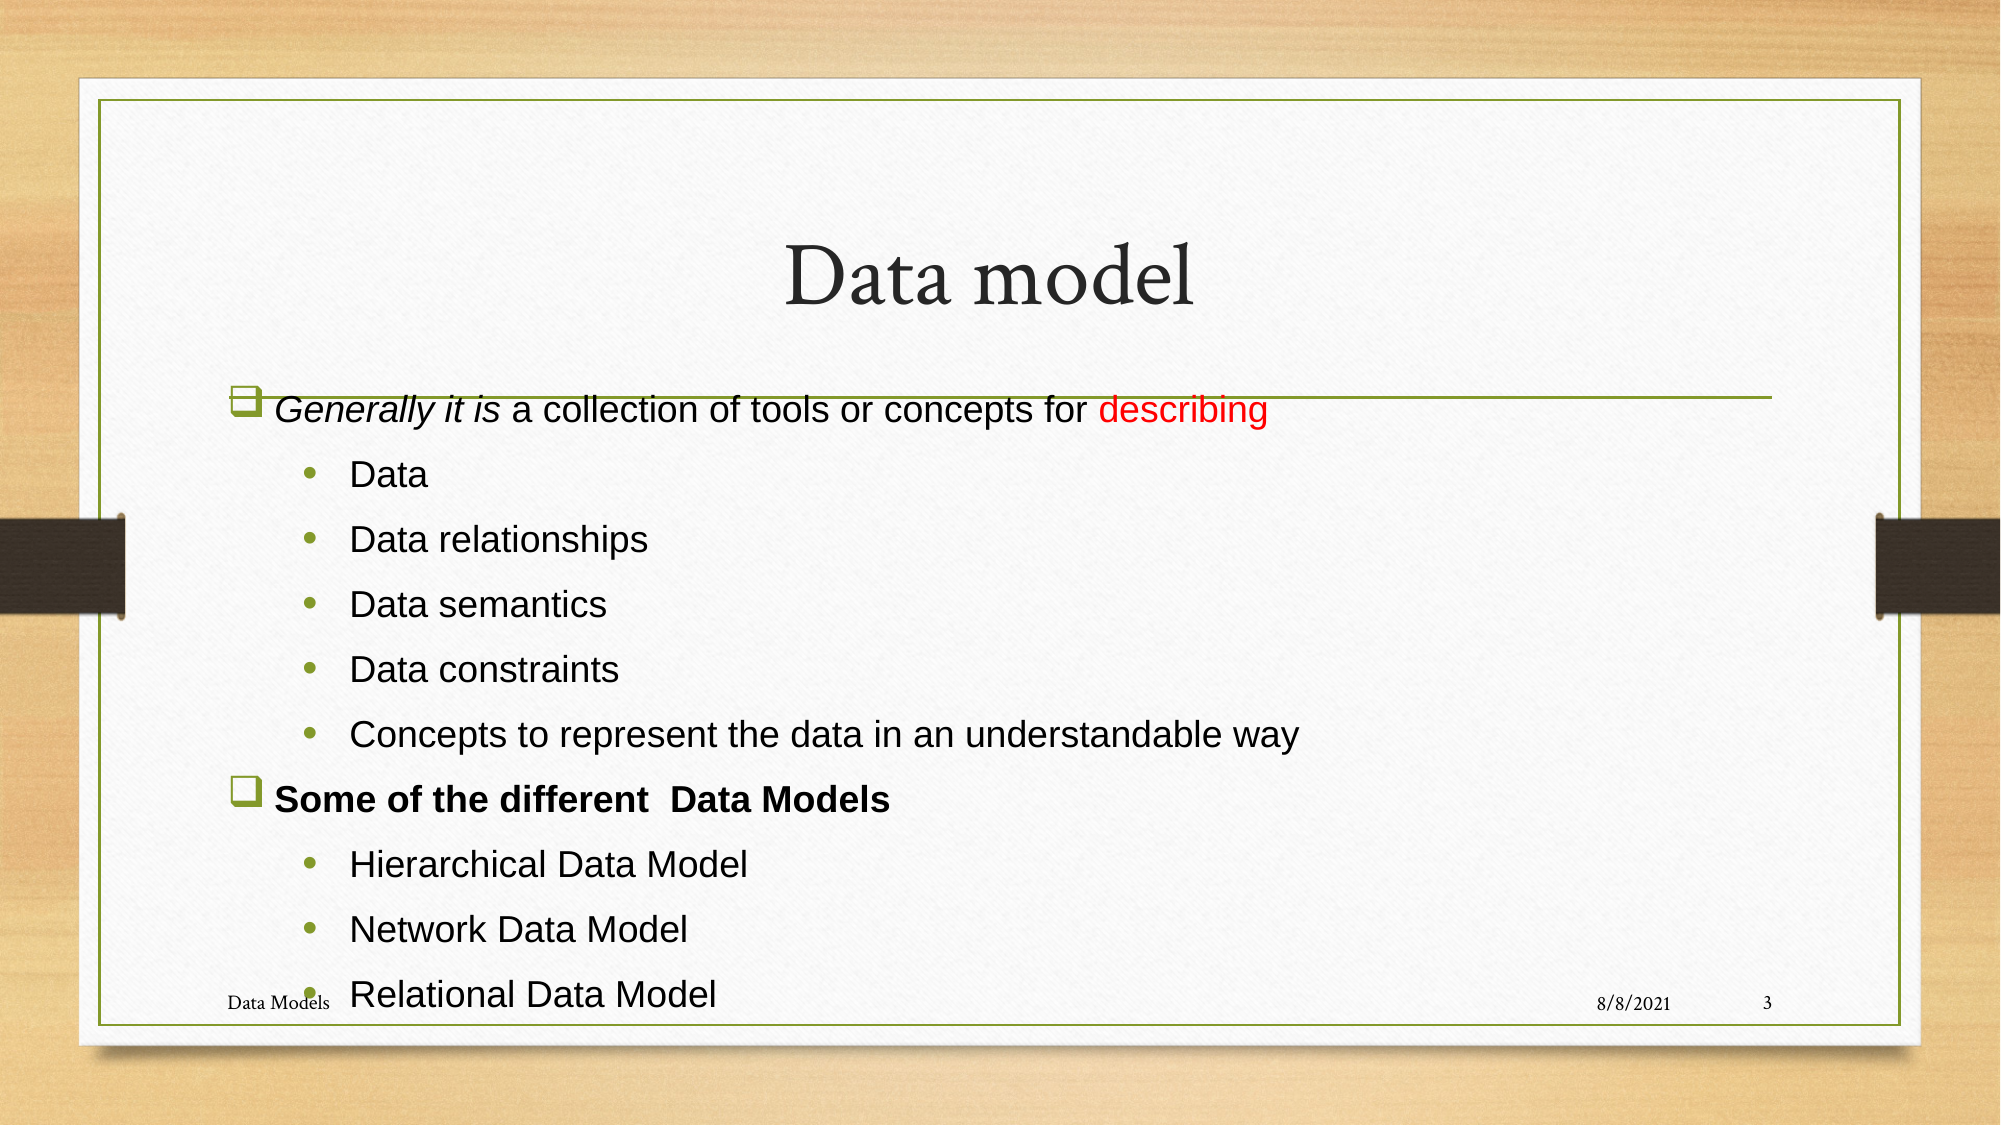

# Data model
Generally it is a collection of tools or concepts for describing
Data
Data relationships
Data semantics
Data constraints
Concepts to represent the data in an understandable way
Some of the different  Data Models
Hierarchical Data Model
Network Data Model
Relational Data Model

Data Models
8/8/2021
3